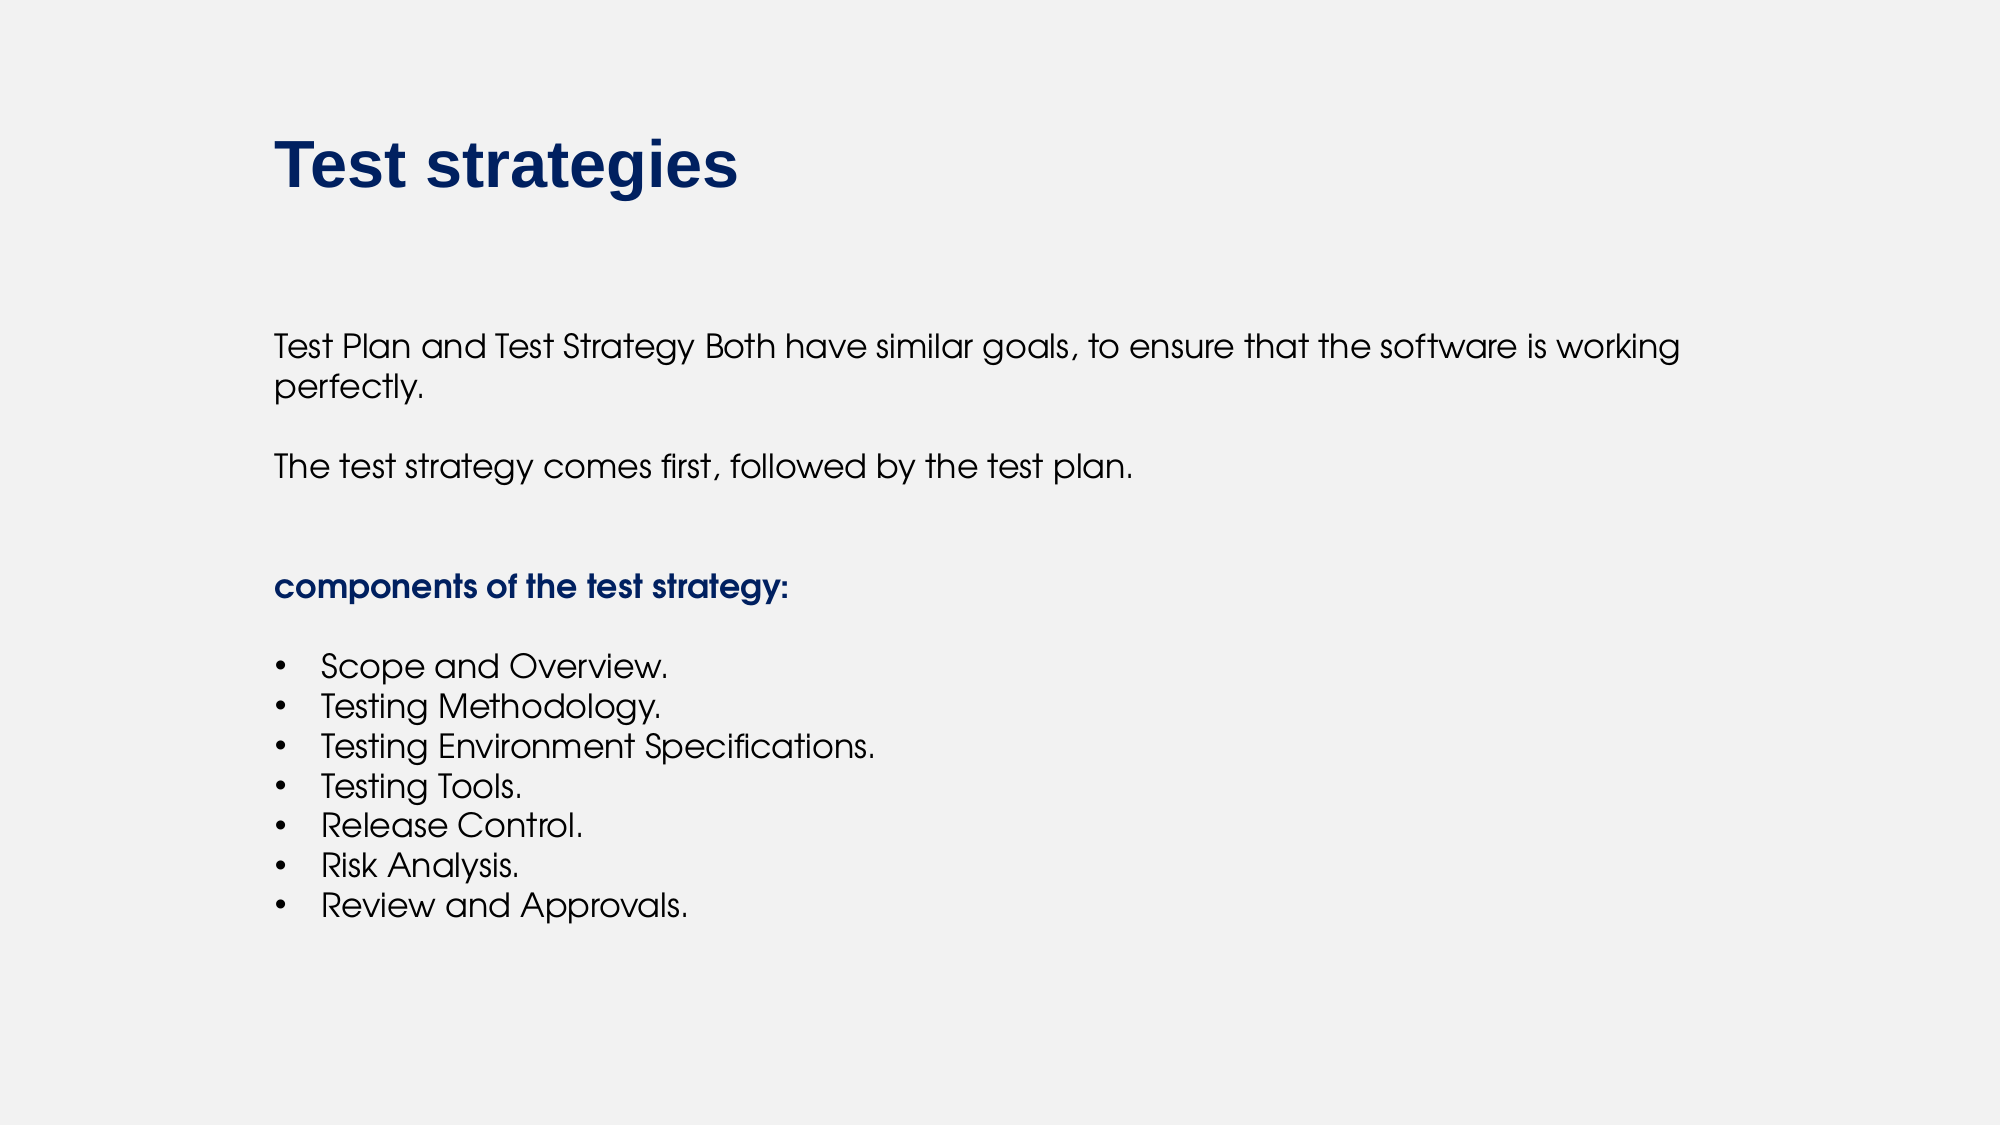

Test strategies
Test Plan and Test Strategy Both have similar goals, to ensure that the software is working perfectly.

The test strategy comes first, followed by the test plan.

components of the test strategy:

Scope and Overview.
Testing Methodology.
Testing Environment Specifications.
Testing Tools.
Release Control.
Risk Analysis.
Review and Approvals.